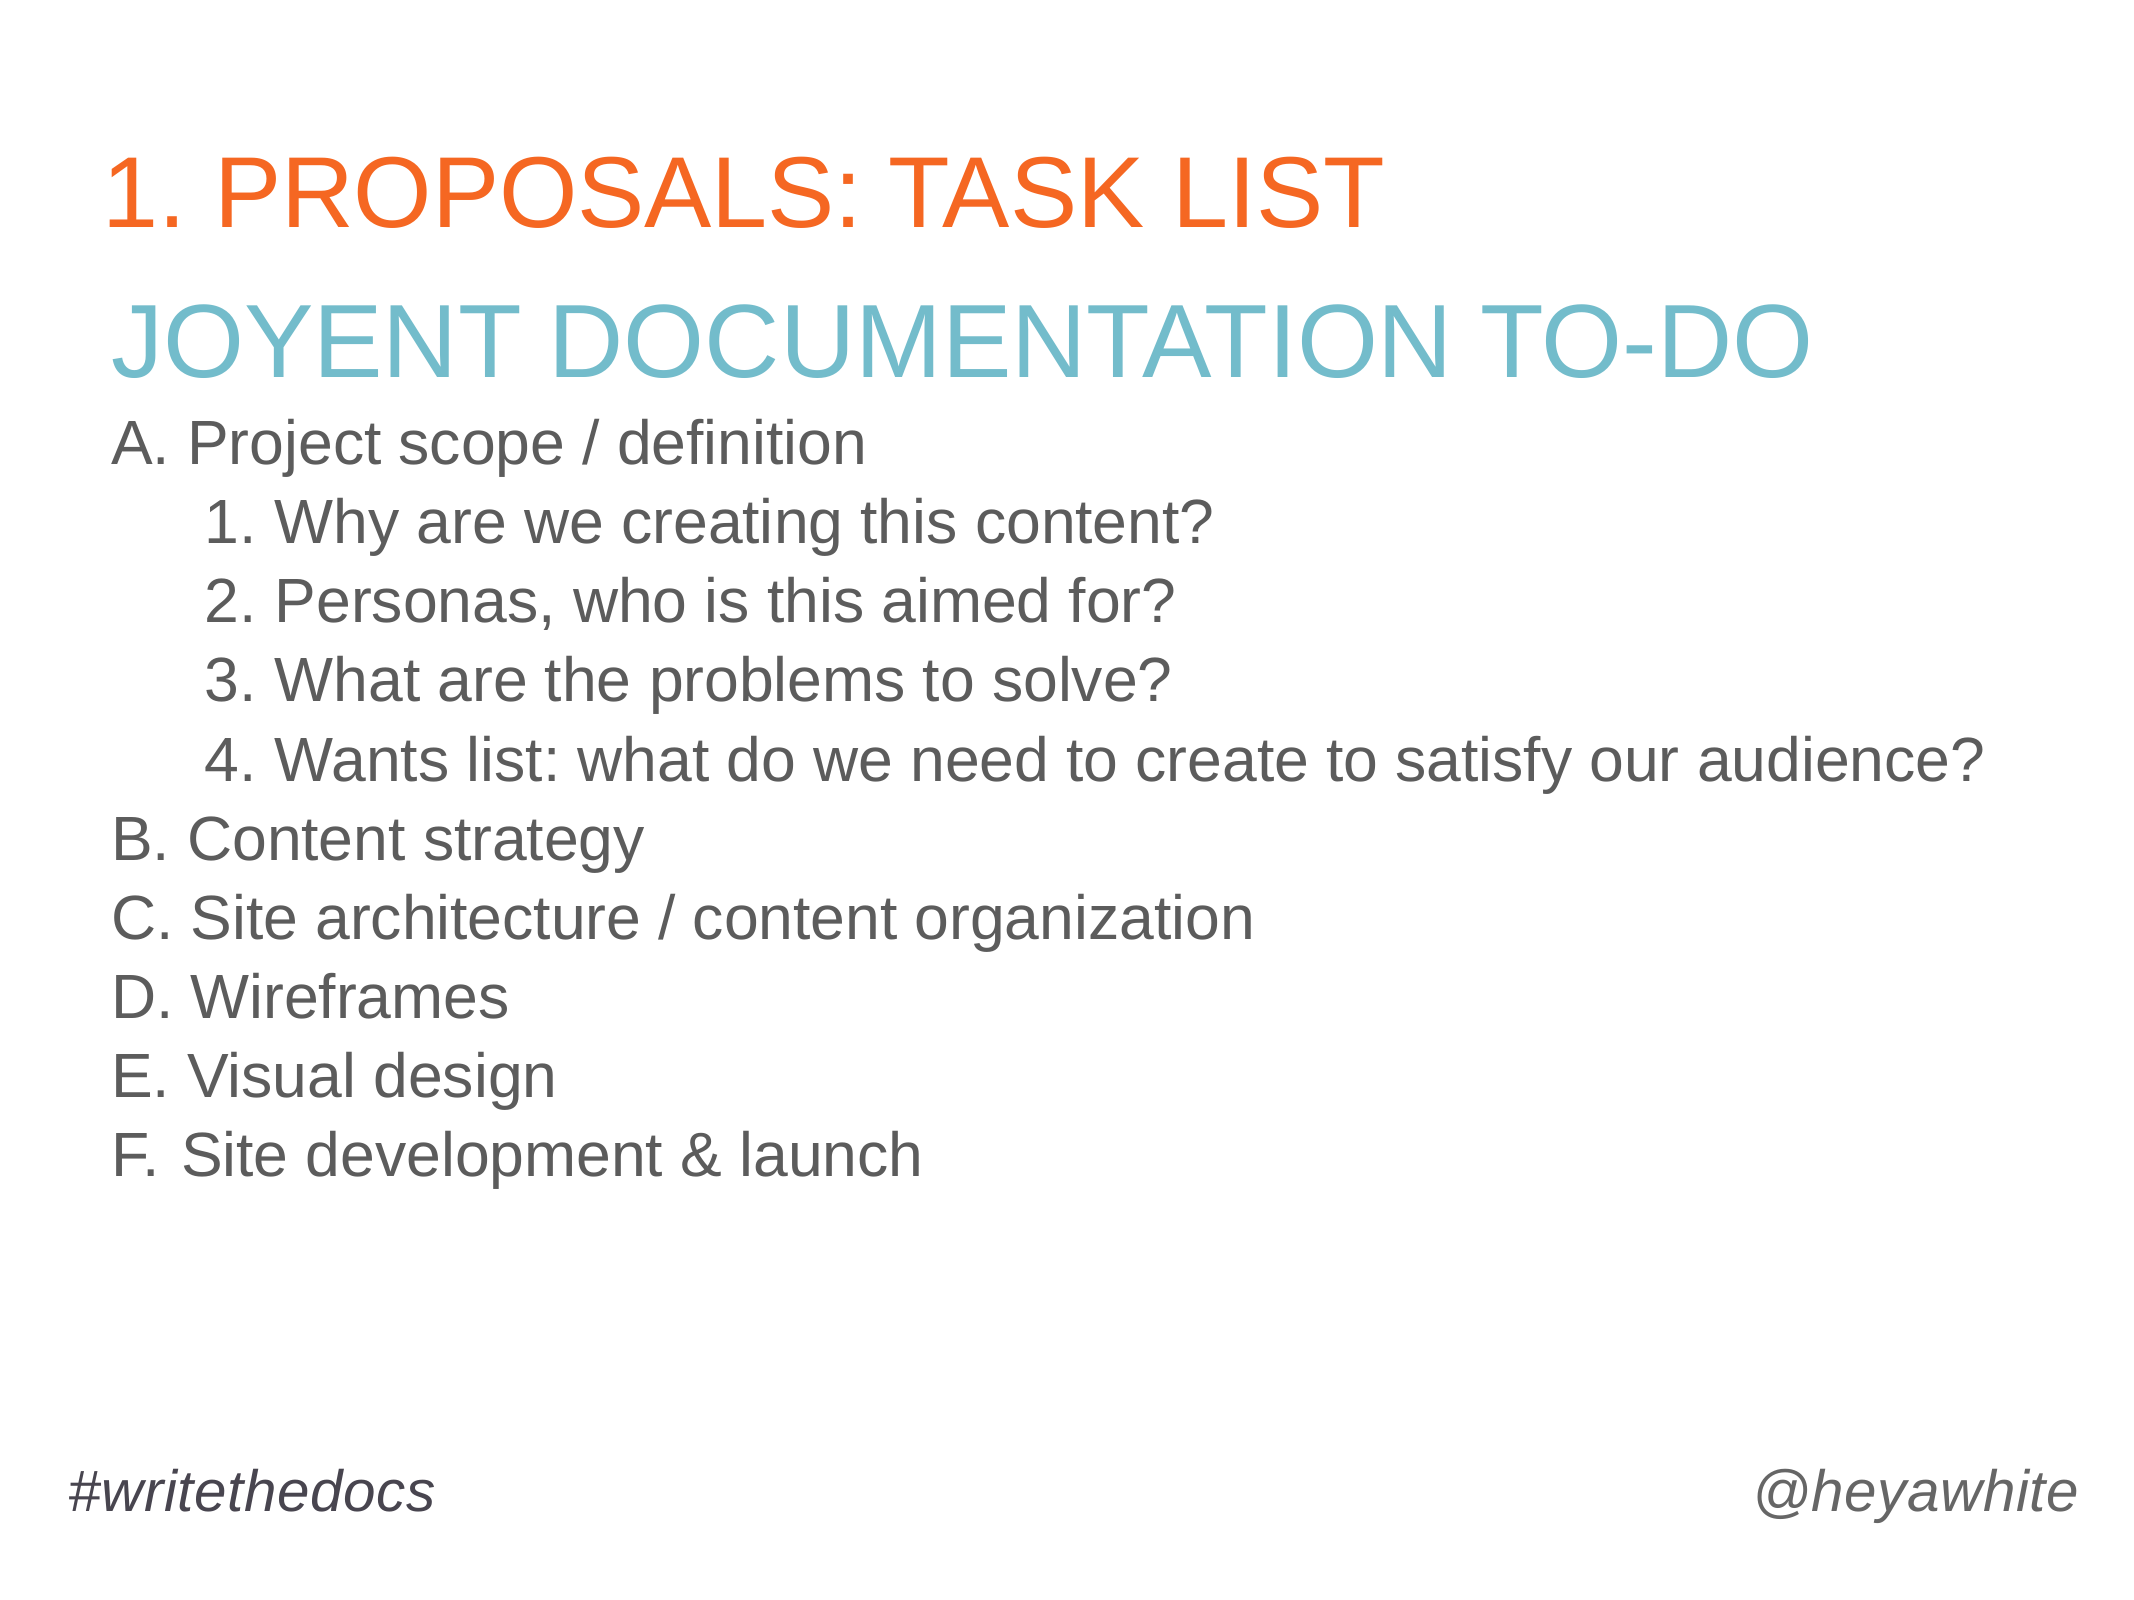

# 1. Proposals: Task list

Joyent documentation to-do
 Project scope / definition
 Why are we creating this content?
 Personas, who is this aimed for?
 What are the problems to solve?
 Wants list: what do we need to create to satisfy our audience?
 Content strategy
 Site architecture / content organization
 Wireframes
 Visual design
 Site development & launch
22